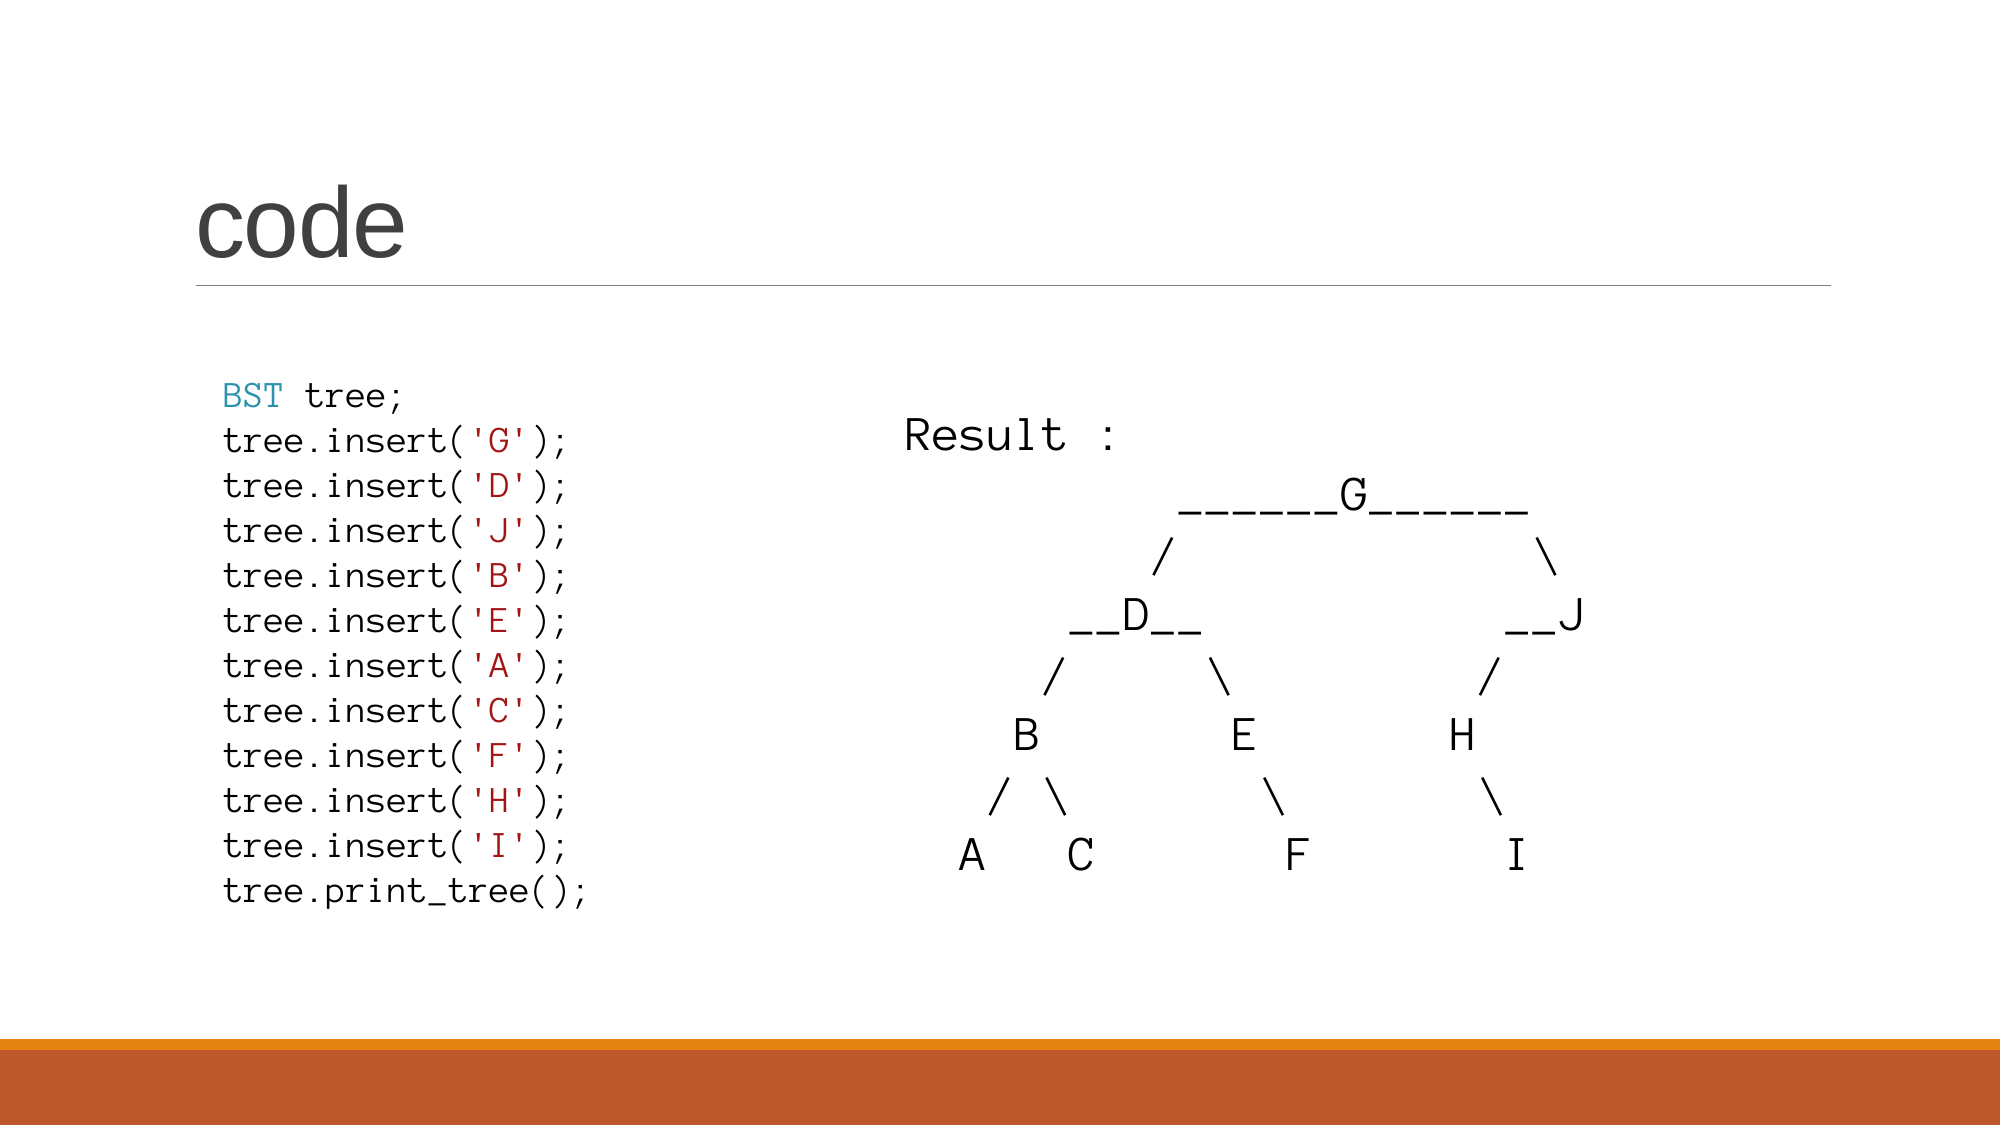

# code
    BST tree;
    tree.insert('G');
    tree.insert('D');
    tree.insert('J');
    tree.insert('B');
    tree.insert('E');
    tree.insert('A');
    tree.insert('C');
    tree.insert('F');
    tree.insert('H');
    tree.insert('I');
    tree.print_tree();
Result :
          ______G______
         /             \
      __D__           __J
     /     \         /
    B       E       H
   / \       \       \
  A   C       F       I